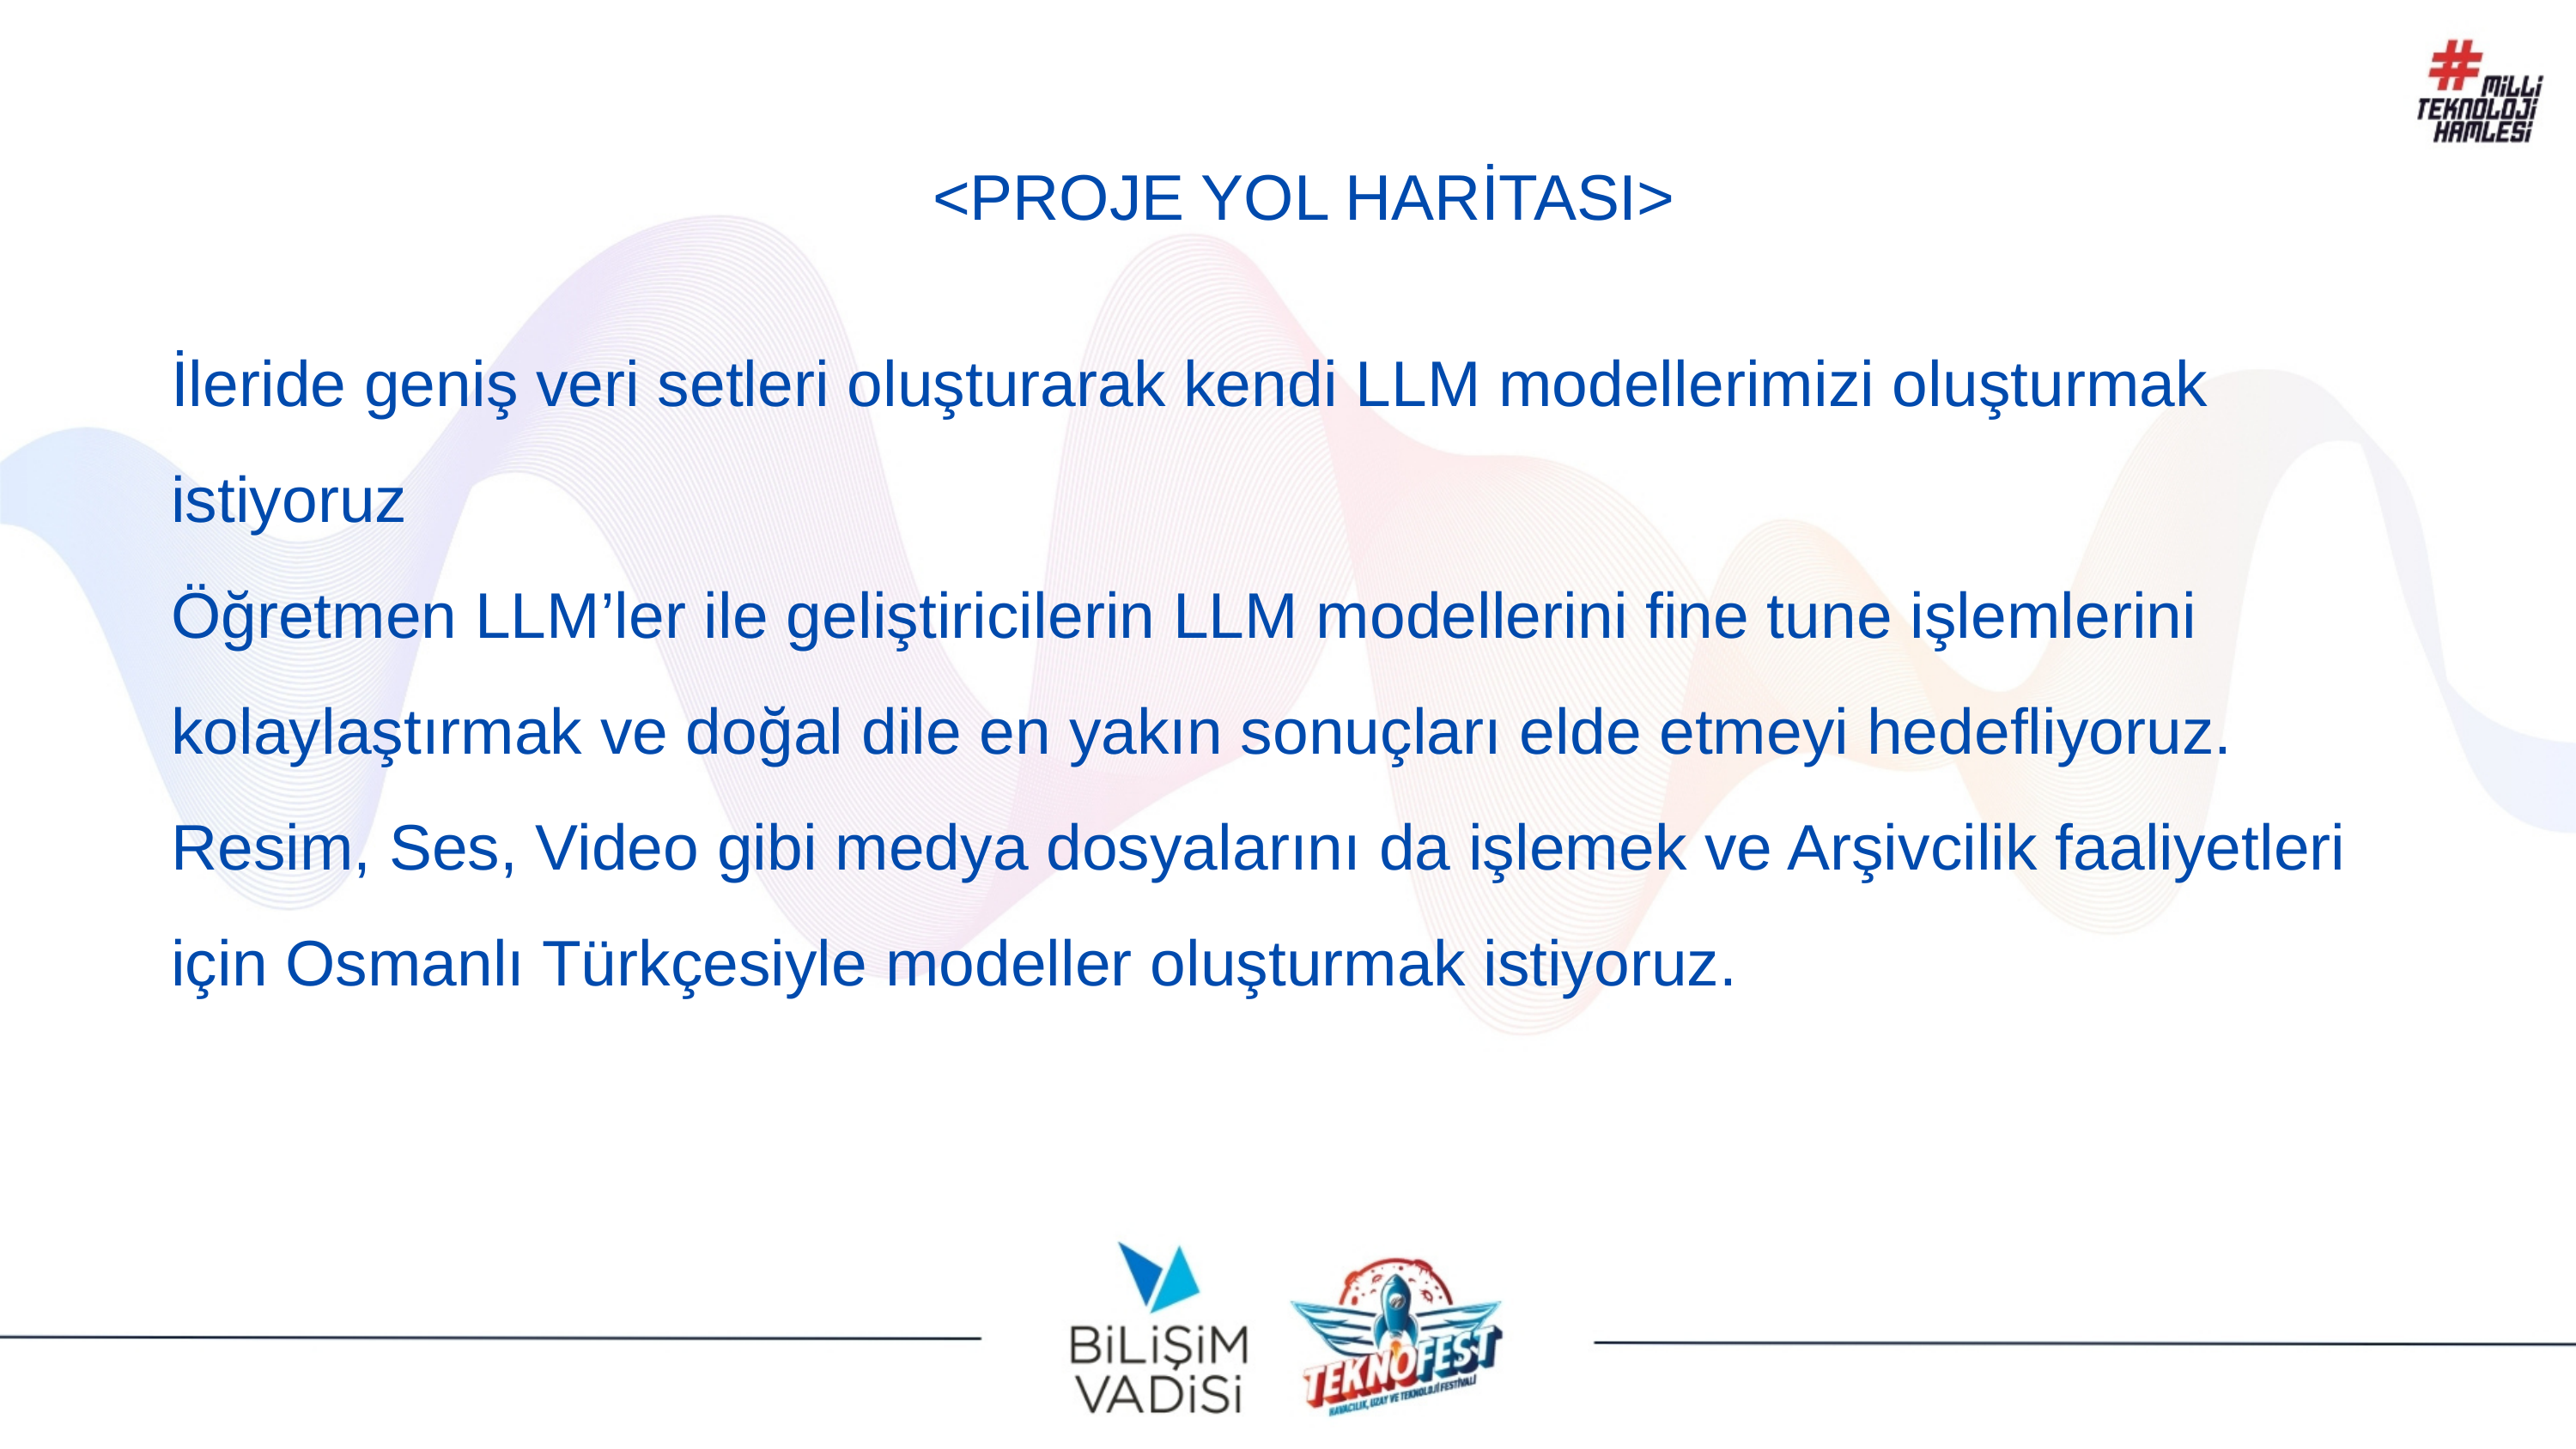

<PROJE YOL HARİTASI>
İleride geniş veri setleri oluşturarak kendi LLM modellerimizi oluşturmak istiyoruz
Öğretmen LLM’ler ile geliştiricilerin LLM modellerini fine tune işlemlerini kolaylaştırmak ve doğal dile en yakın sonuçları elde etmeyi hedefliyoruz.
Resim, Ses, Video gibi medya dosyalarını da işlemek ve Arşivcilik faaliyetleri için Osmanlı Türkçesiyle modeller oluşturmak istiyoruz.